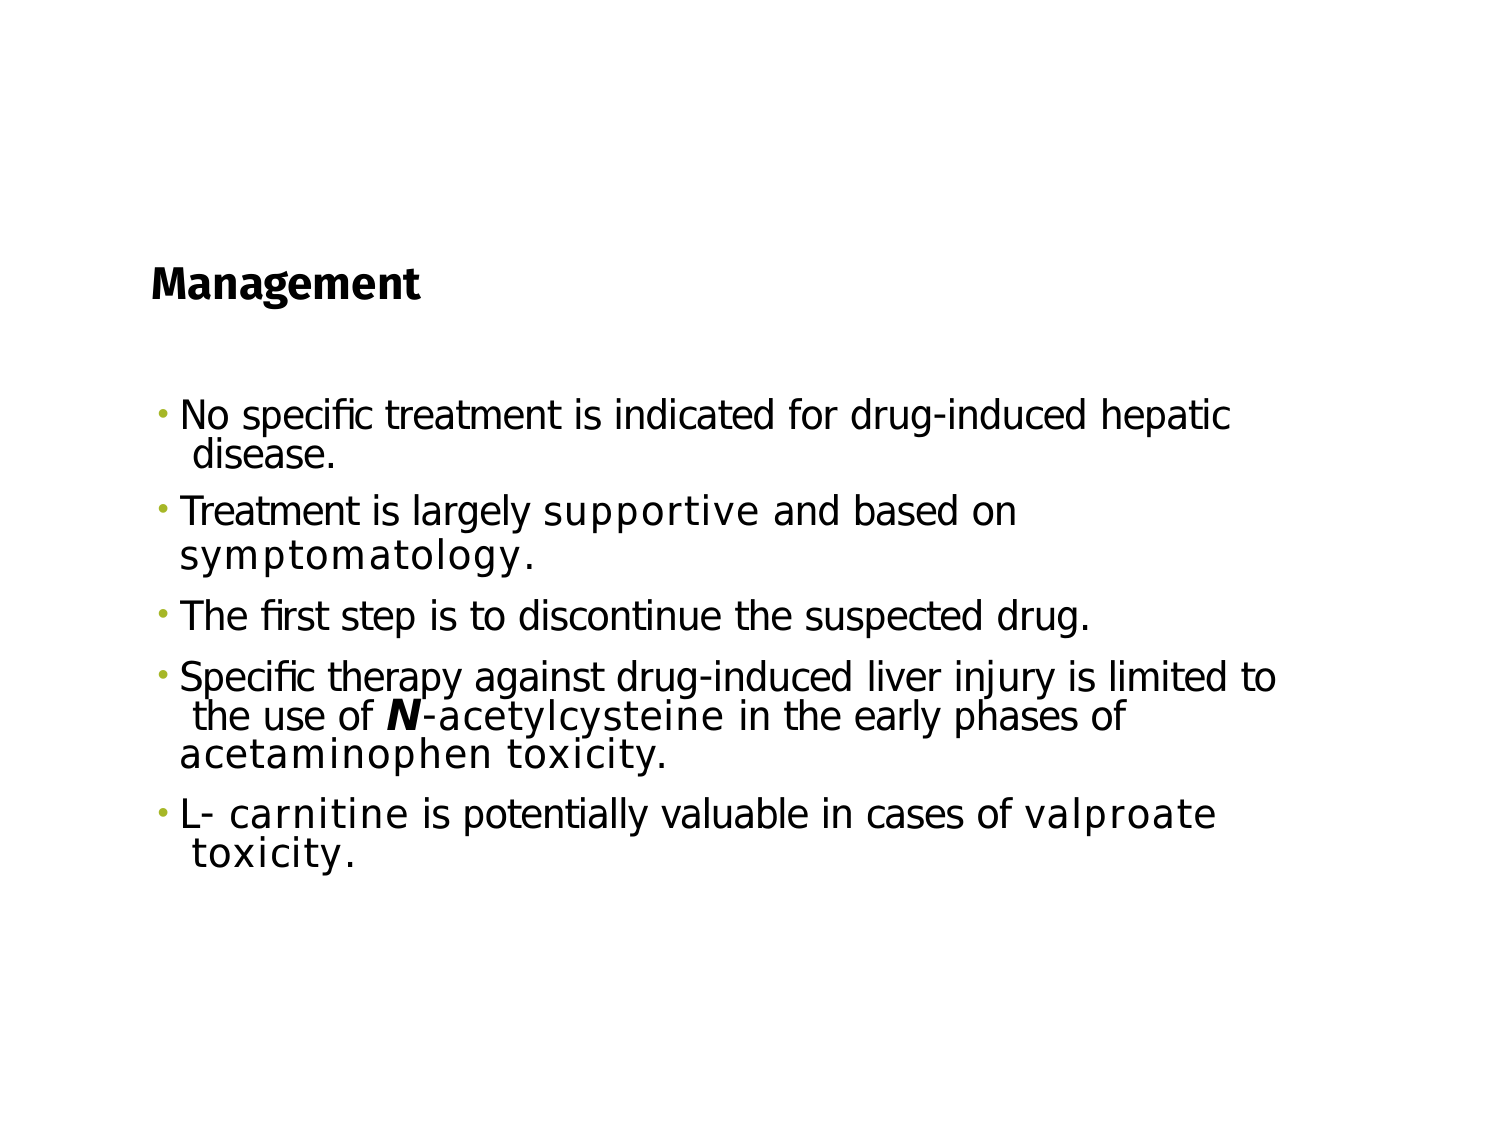

# Management
No specific treatment is indicated for drug-induced hepatic  disease.
Treatment is largely supportive and based on
symptomatology.
The first step is to discontinue the suspected drug.
Specific therapy against drug-induced liver injury is limited to  the use of N-acetylcysteine in the early phases of  acetaminophen toxicity.
L- carnitine is potentially valuable in cases of valproate  toxicity.